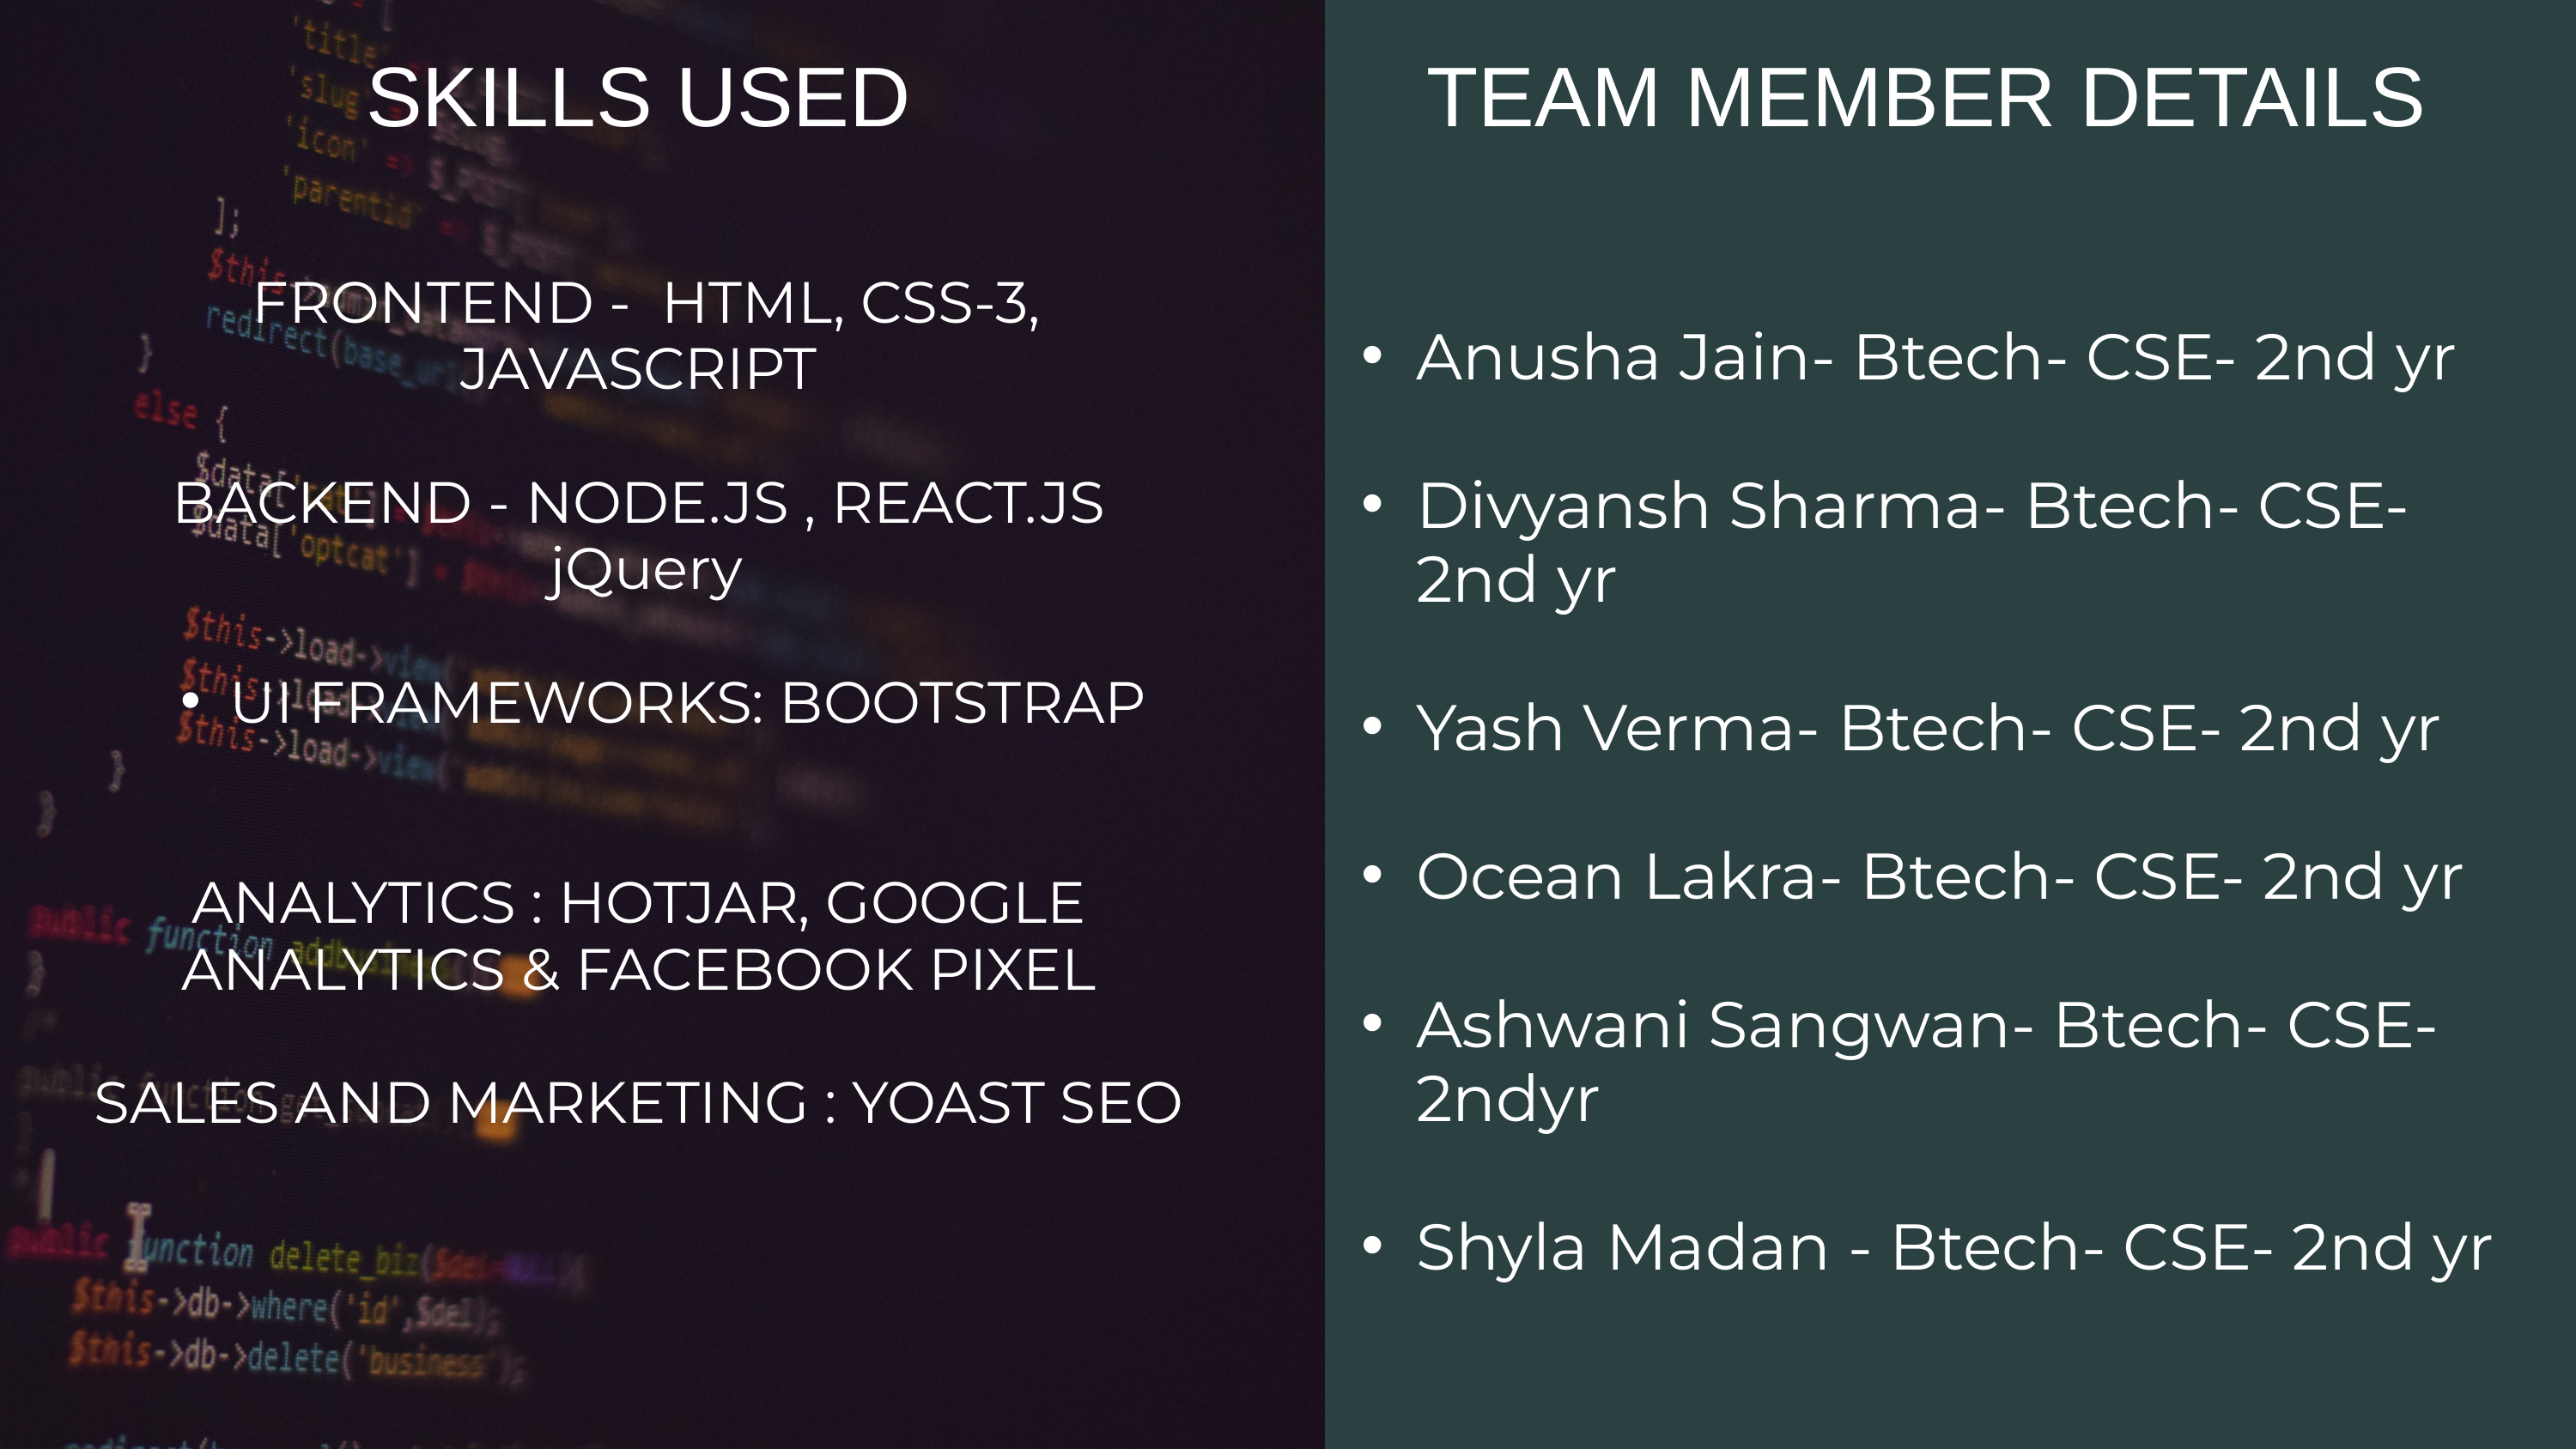

SKILLS USED

TEAM MEMBER DETAILS

Anusha Jain- Btech- CSE- 2nd yr

Divyansh Sharma- Btech- CSE- 2nd yr

Yash Verma- Btech- CSE- 2nd yr

Ocean Lakra- Btech- CSE- 2nd yr

Ashwani Sangwan- Btech- CSE- 2ndyr

Shyla Madan - Btech- CSE- 2nd yr
 FRONTEND -  HTML, CSS-3, JAVASCRIPT

BACKEND - NODE.JS , REACT.JS
 jQuery

UI FRAMEWORKS: BOOTSTRAP

ANALYTICS : HOTJAR, GOOGLE ANALYTICS & FACEBOOK PIXEL

SALES AND MARKETING : YOAST SEO